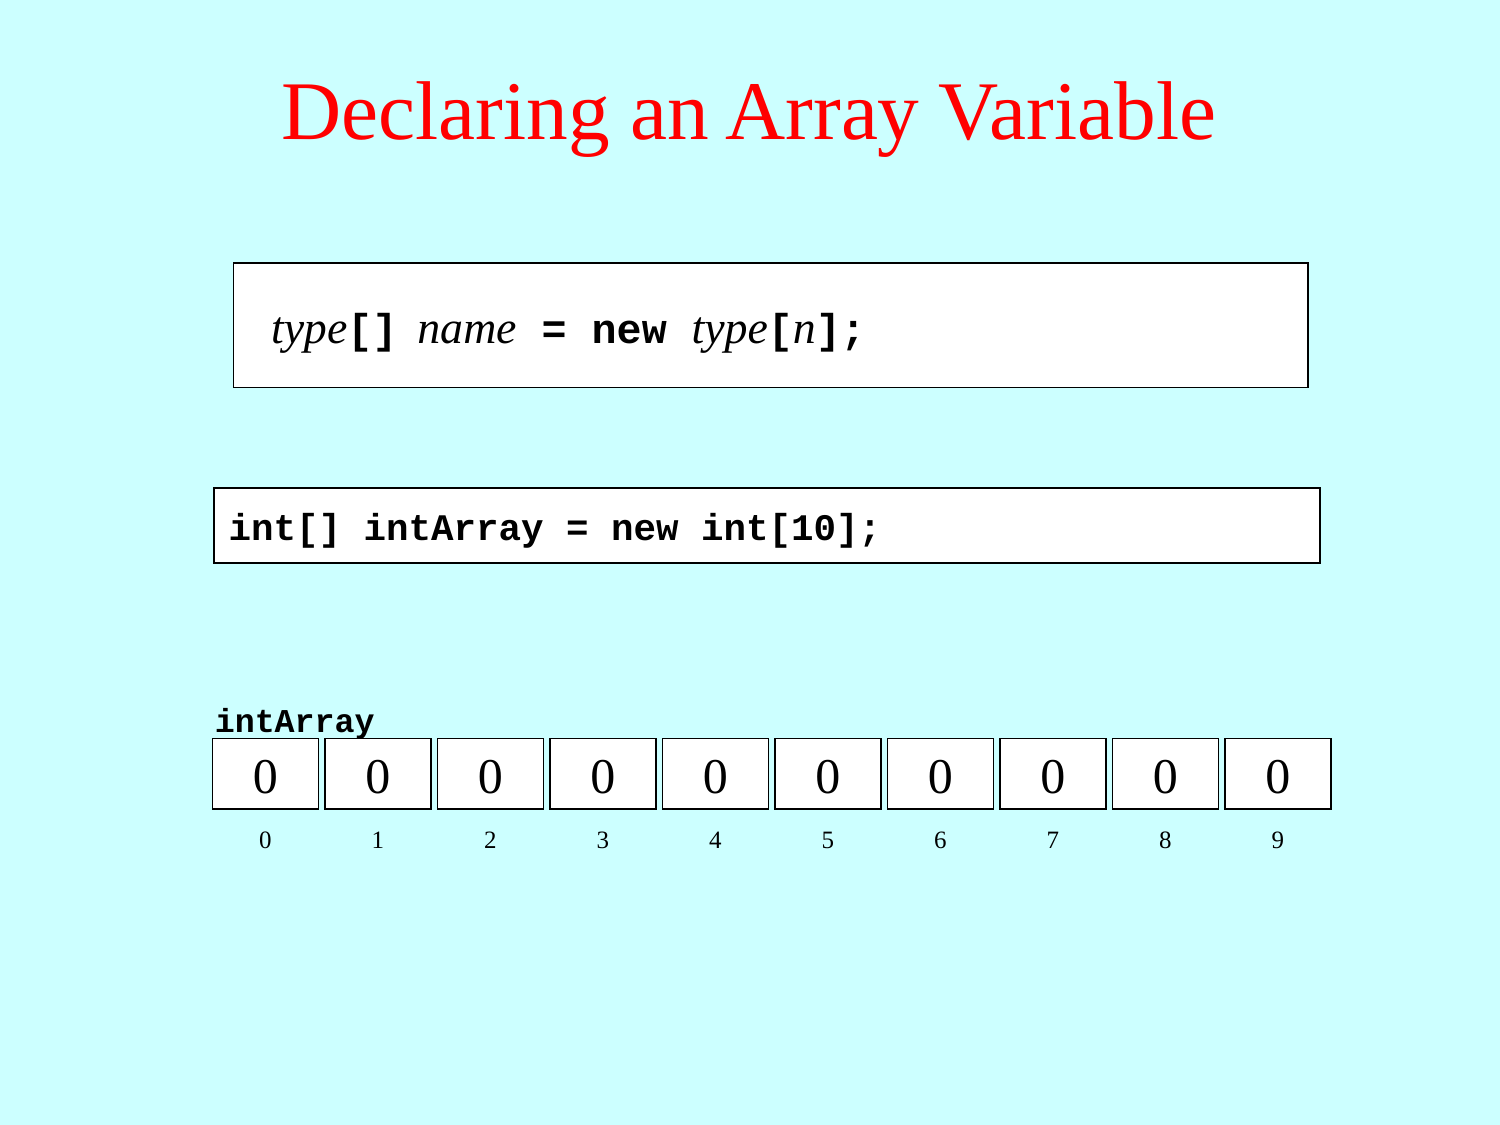

Declaring an Array Variable
  type[] name = new type[n];
int[] intArray = new int[10];

intArray
0
0
0
0
0
0
0
0
0
0
0
1
2
3
4
5
6
7
8
9